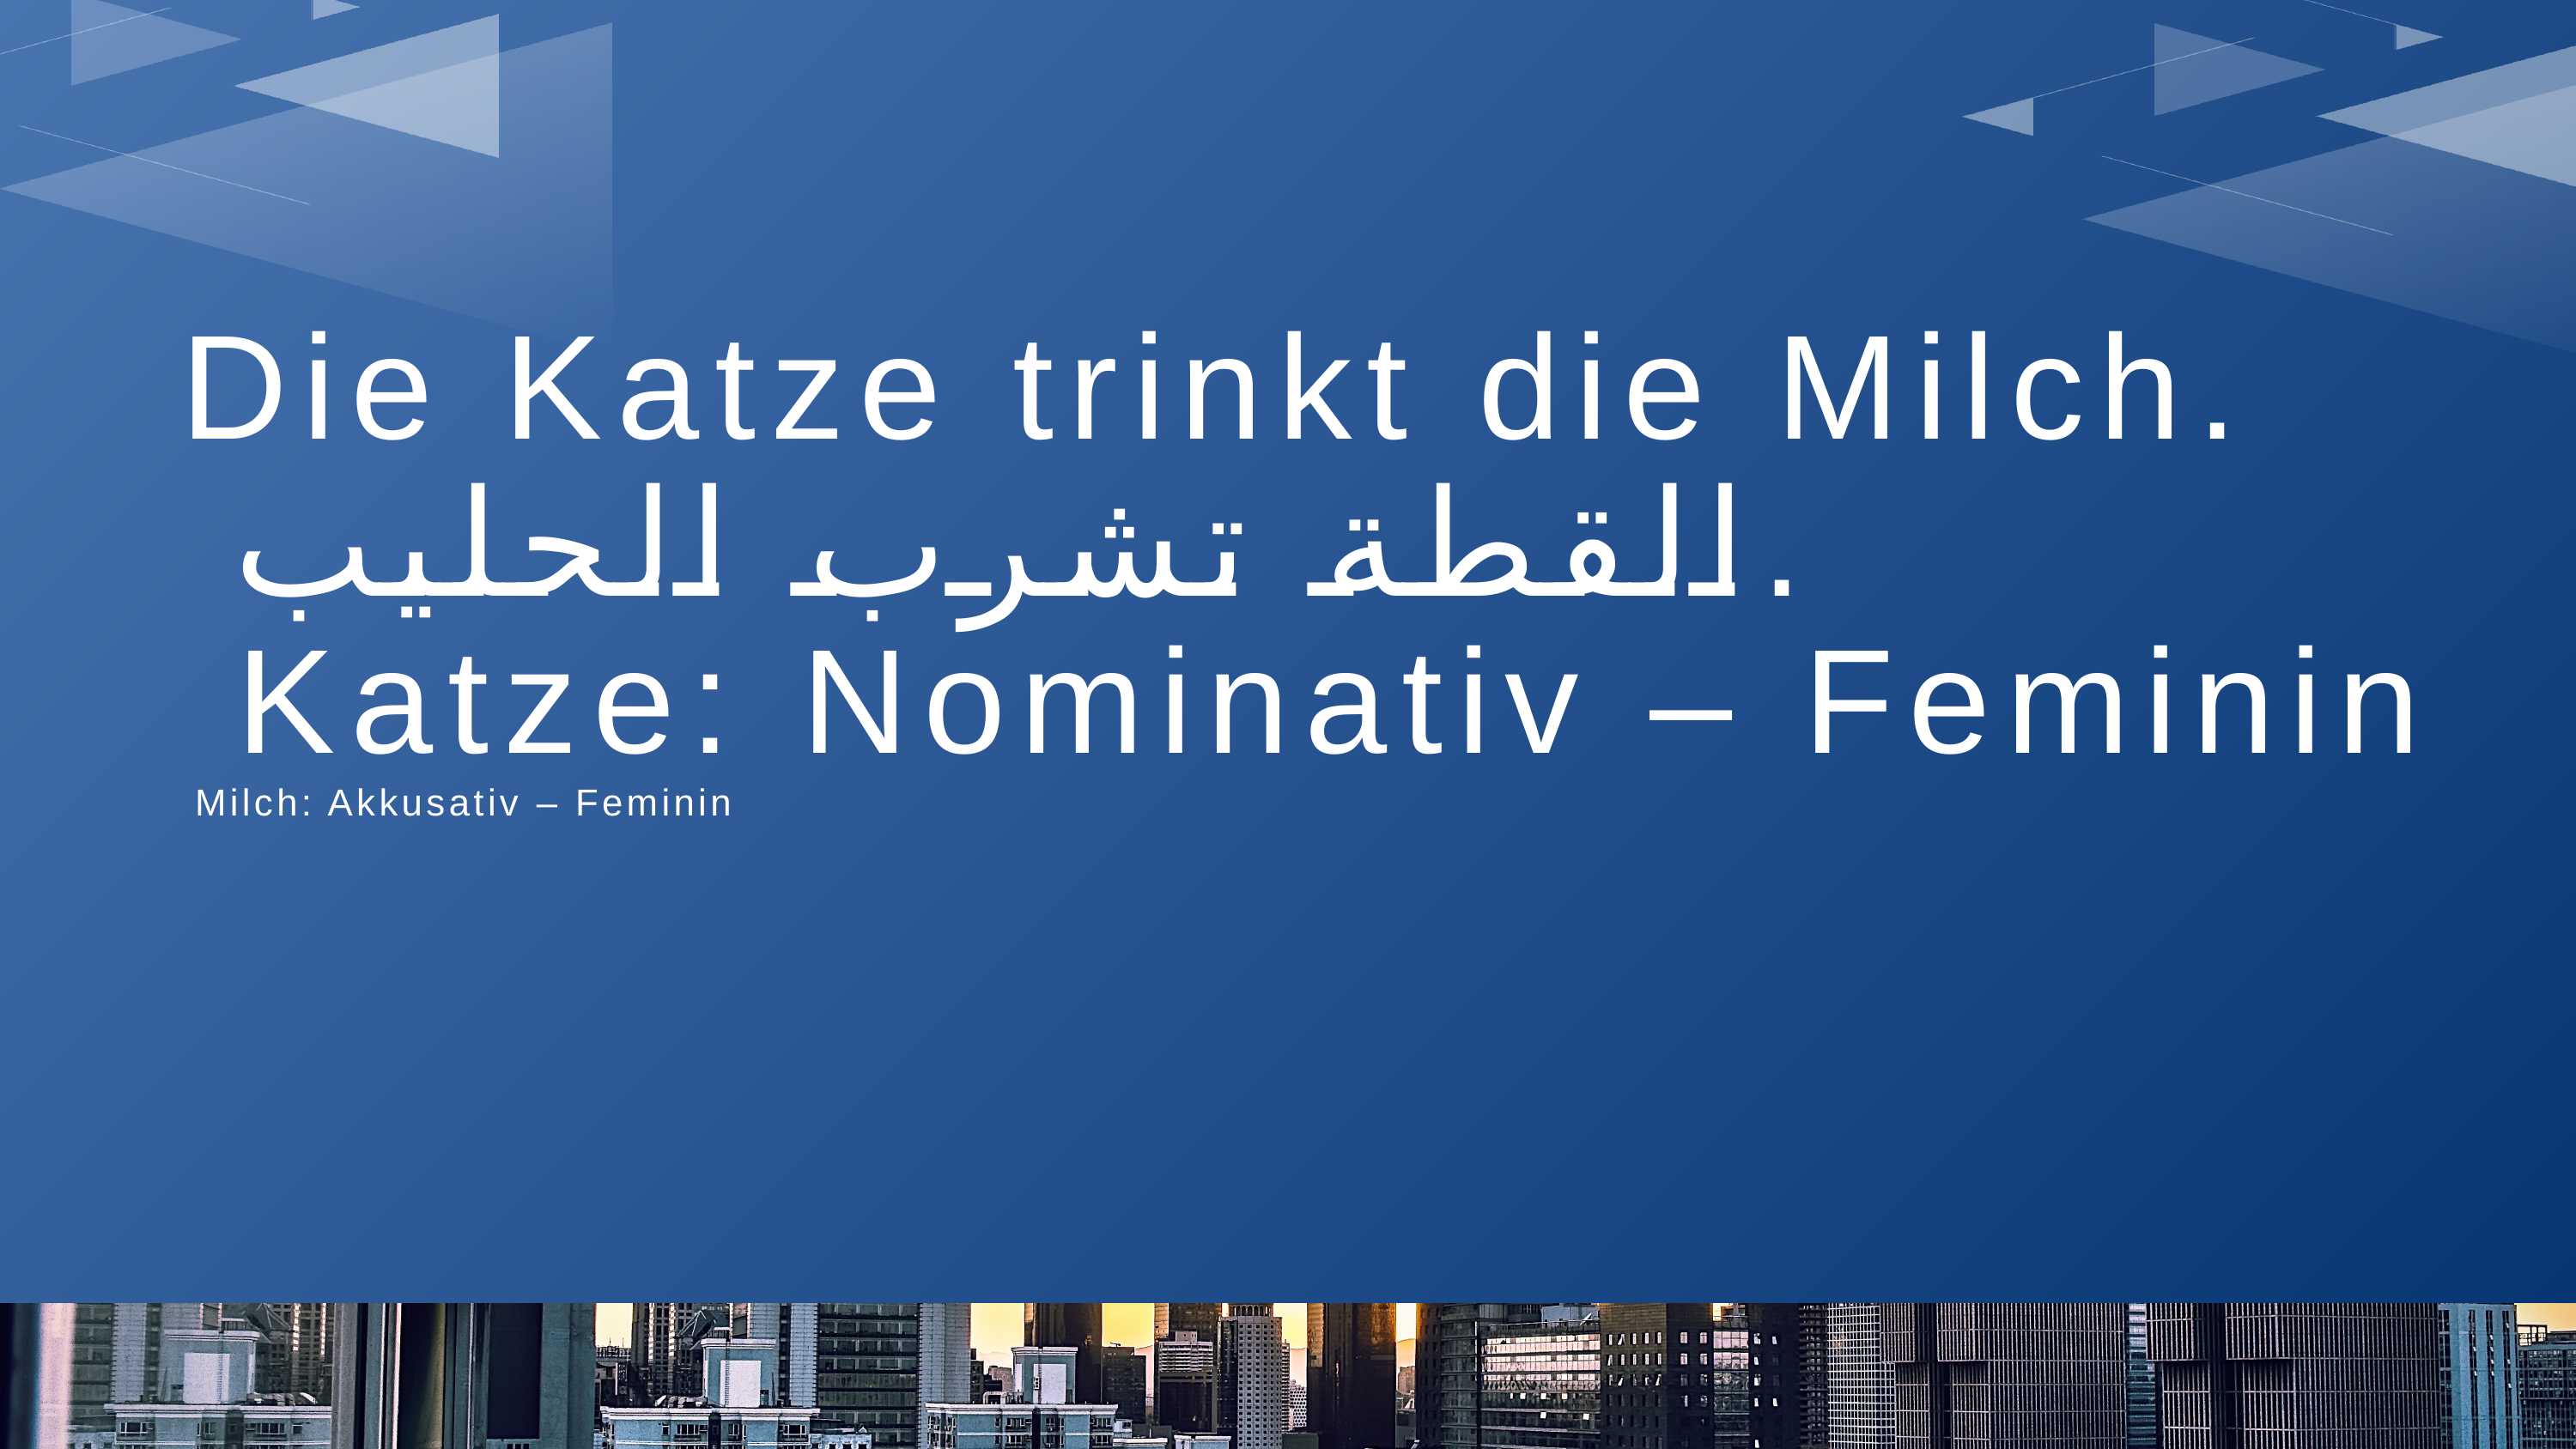

Die Katze trinkt die Milch.
 القطة تشرب الحليب.
 Katze: Nominativ – Feminin
 Milch: Akkusativ – Feminin